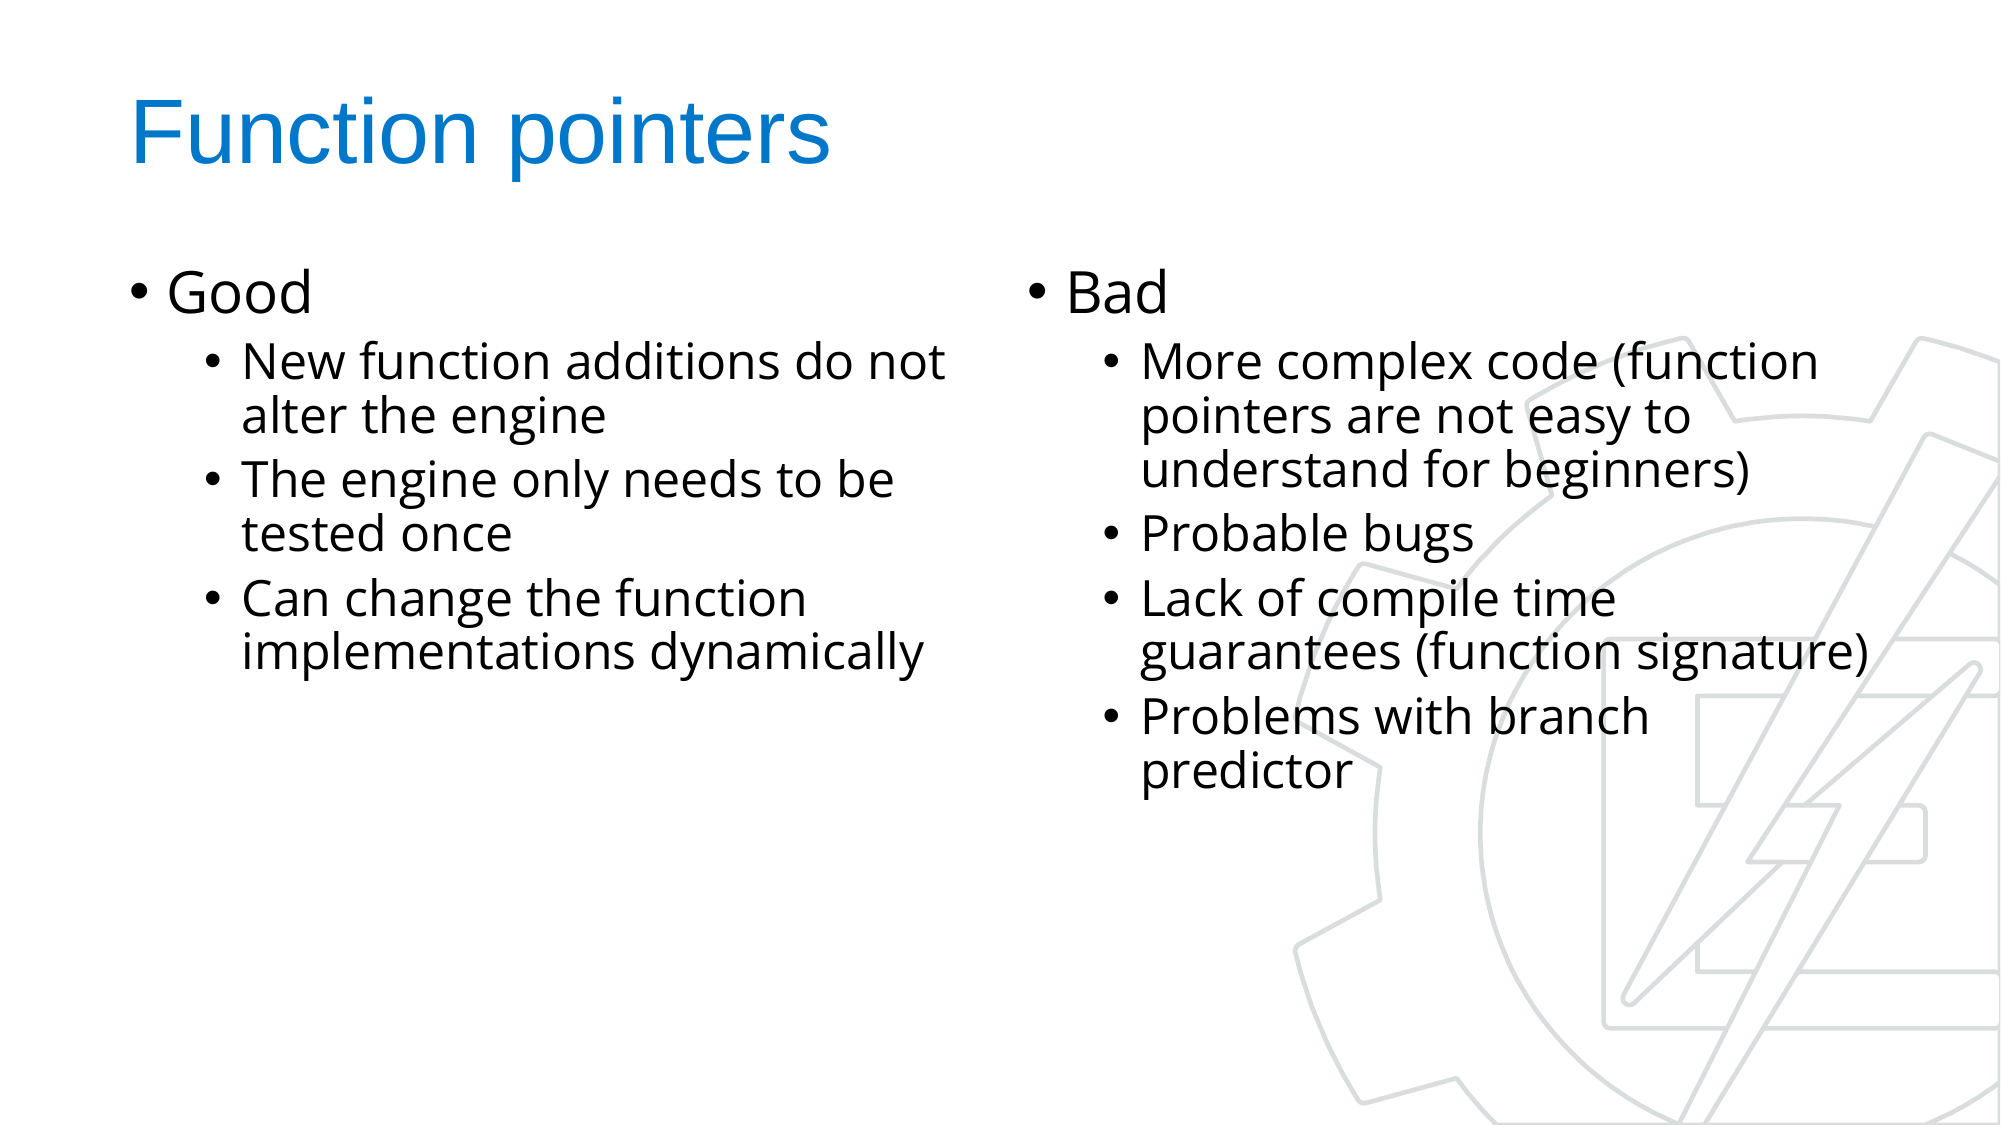

# Function pointers
Good
New function additions do not alter the engine
The engine only needs to be tested once
Can change the function implementations dynamically

Bad
More complex code (function pointers are not easy to understand for beginners)
Probable bugs
Lack of compile time guarantees (function signature)
Problems with branch predictor